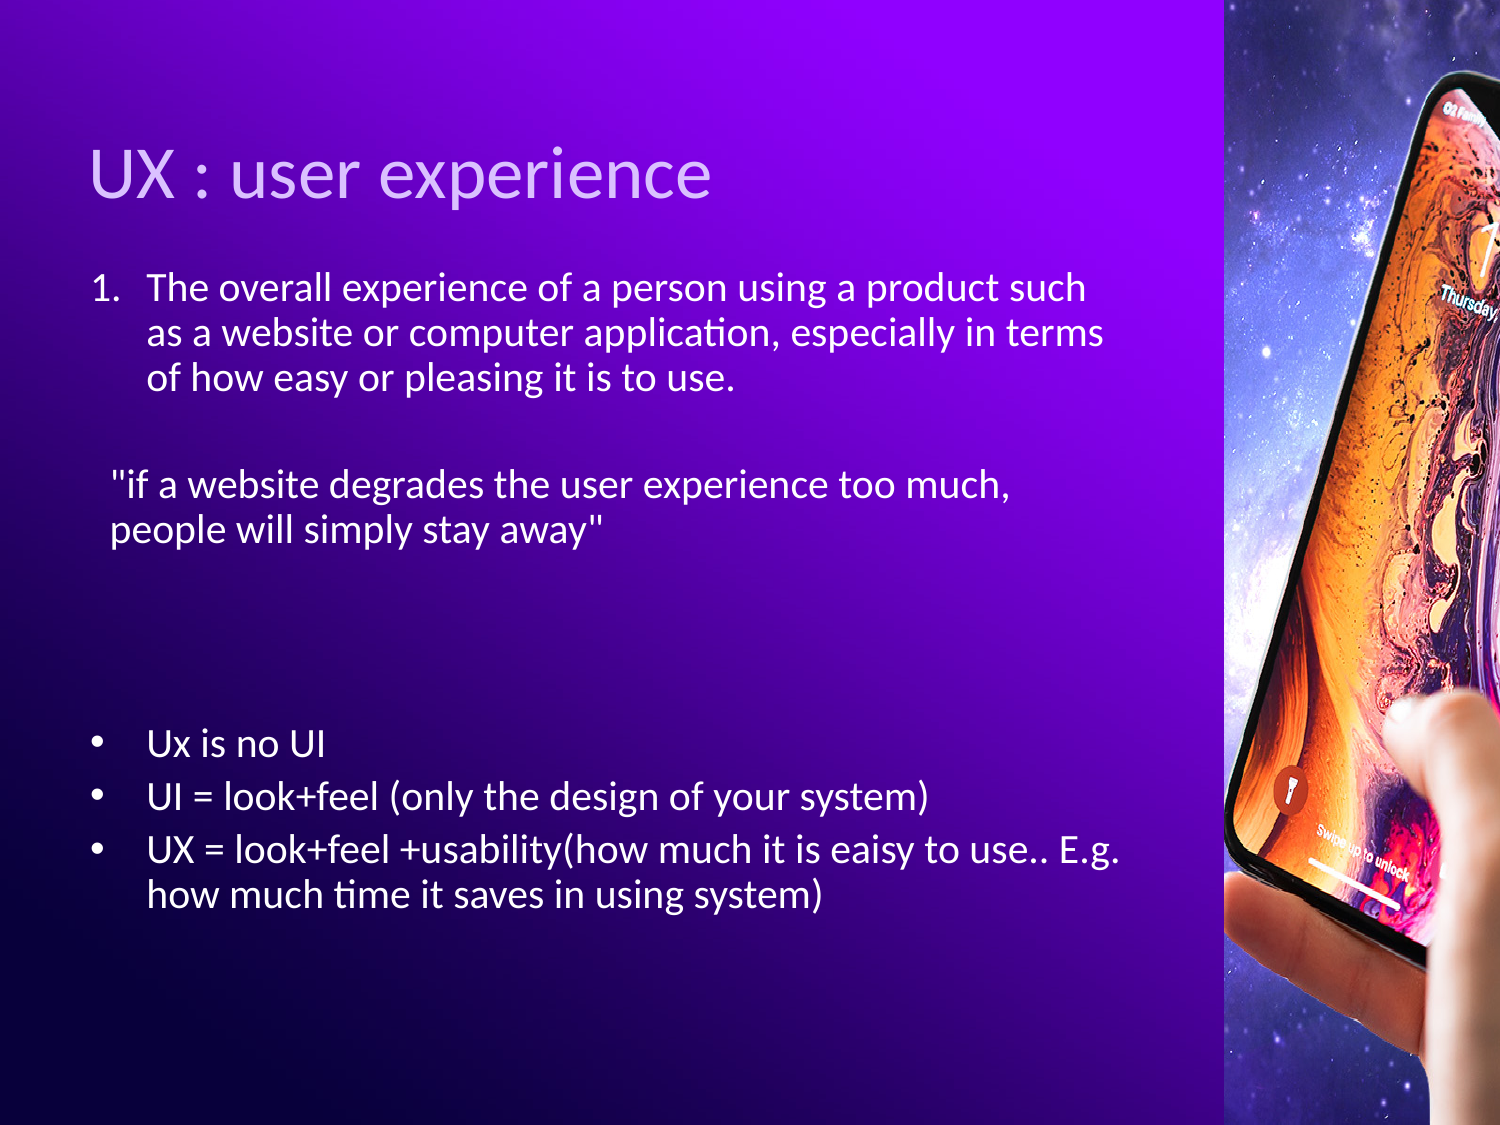

# UX : user experience
The overall experience of a person using a product such as a website or computer application, especially in terms of how easy or pleasing it is to use.

"if a website degrades the user experience too much, people will simply stay away"

Ux is no UI
UI = look+feel (only the design of your system)
UX = look+feel +usability(how much it is eaisy to use.. E.g. how much time it saves in using system)